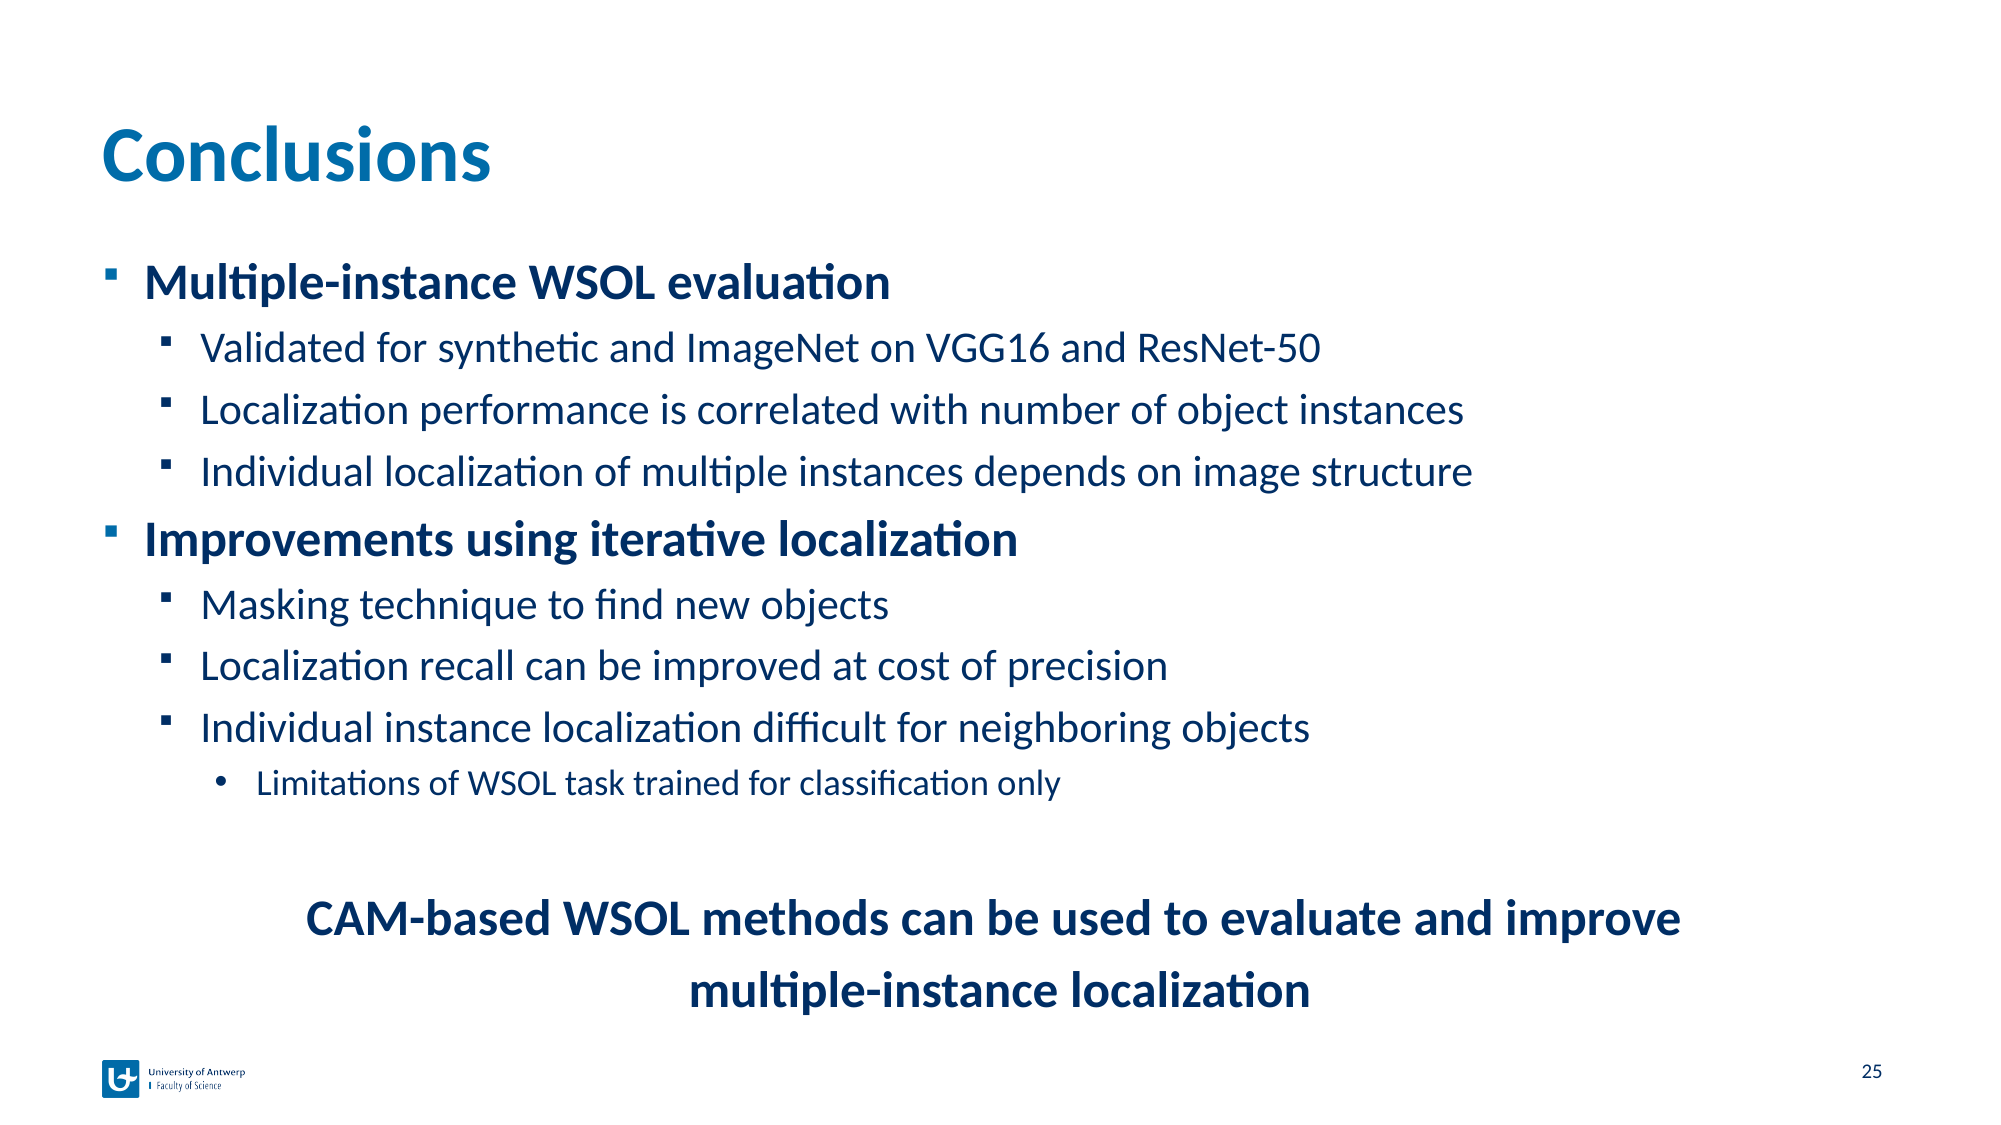

# Conclusions
Multiple-instance WSOL evaluation
Validated for synthetic and ImageNet on VGG16 and ResNet-50
Localization performance is correlated with number of object instances
Individual localization of multiple instances depends on image structure
Improvements using iterative localization
Masking technique to find new objects
Localization recall can be improved at cost of precision
Individual instance localization difficult for neighboring objects
Limitations of WSOL task trained for classification only

CAM-based WSOL methods can be used to evaluate and improve
multiple-instance localization
25